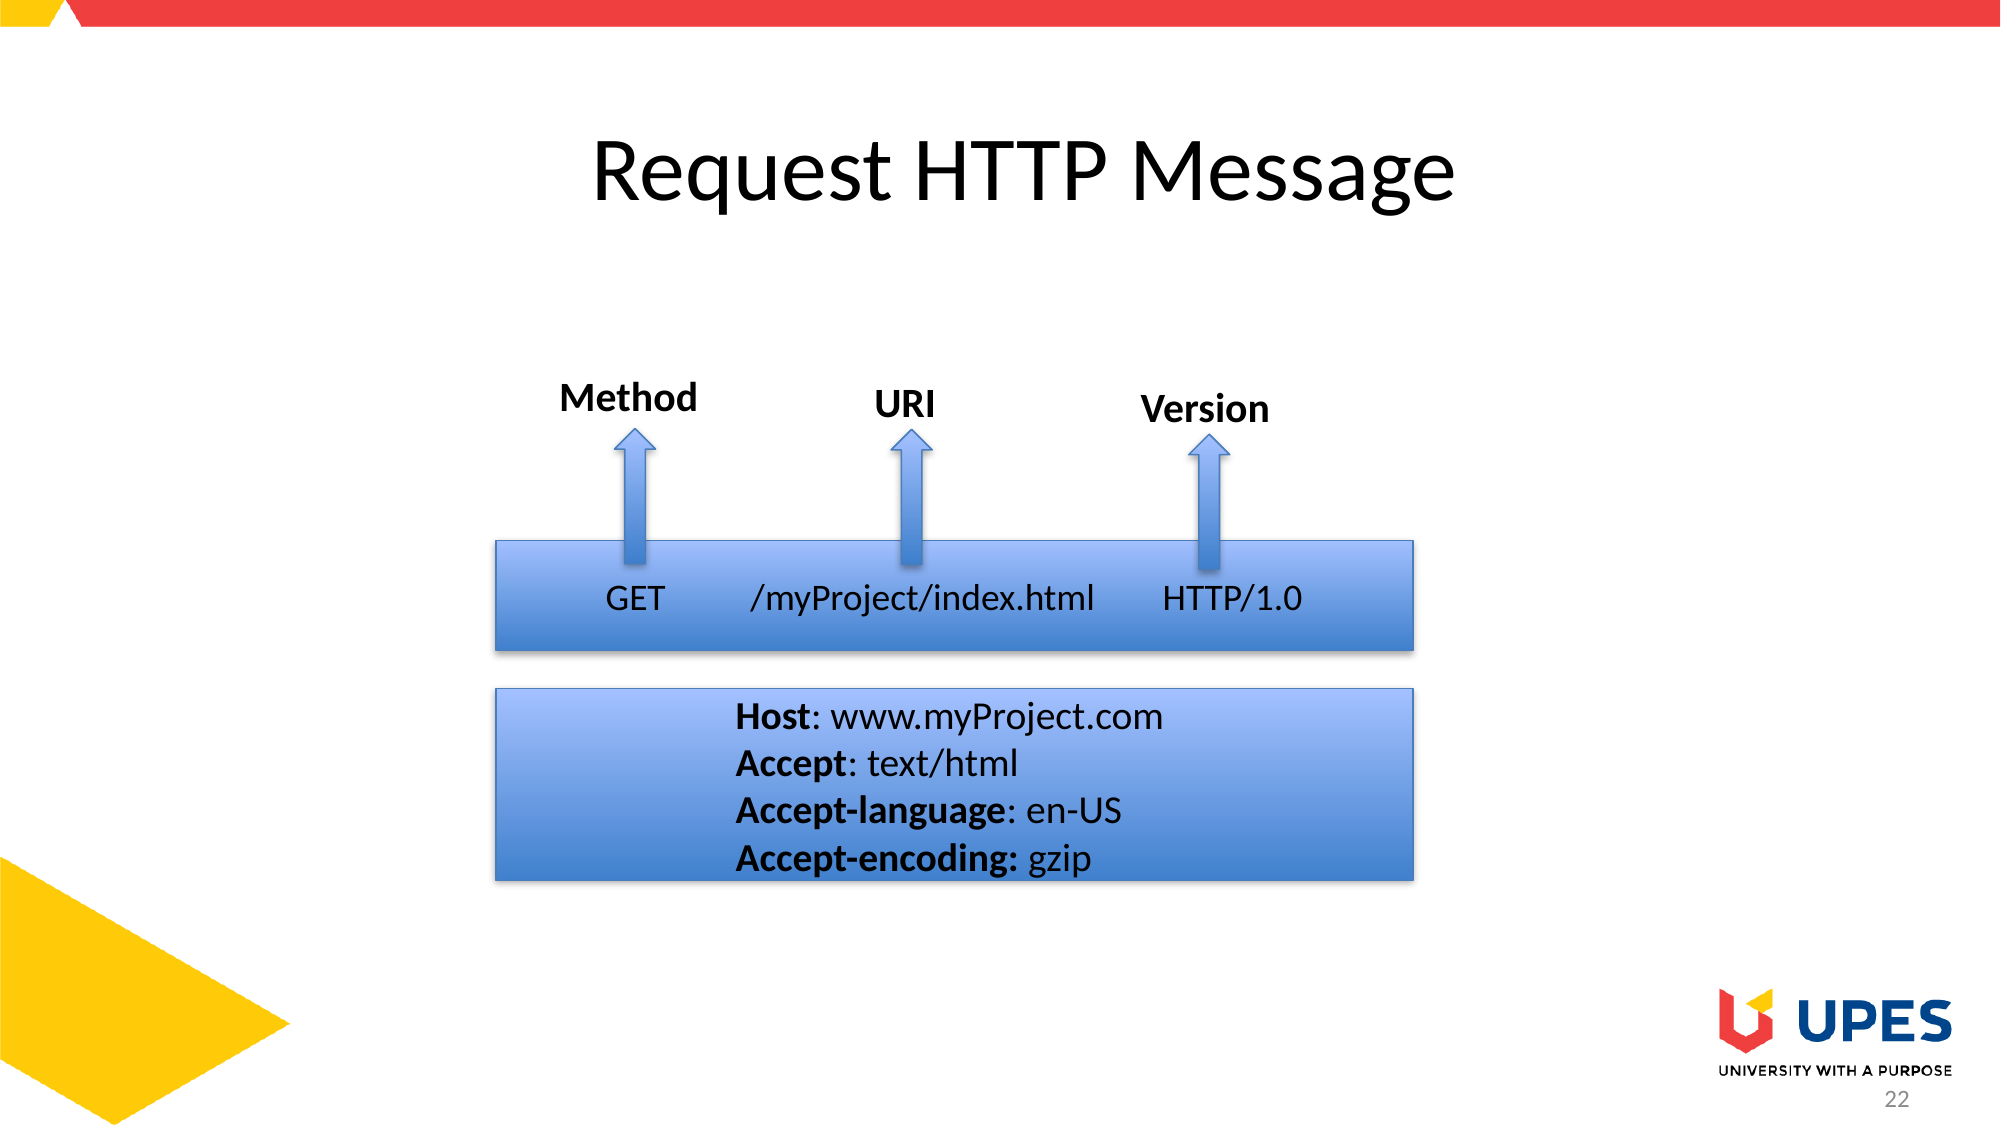

# Request HTTP Message
Method
URI
Version

GET          /myProject/index.html        HTTP/1.0
Host: www.myProject.com
Accept: text/html
Accept-language: en-US
Accept-encoding: gzip